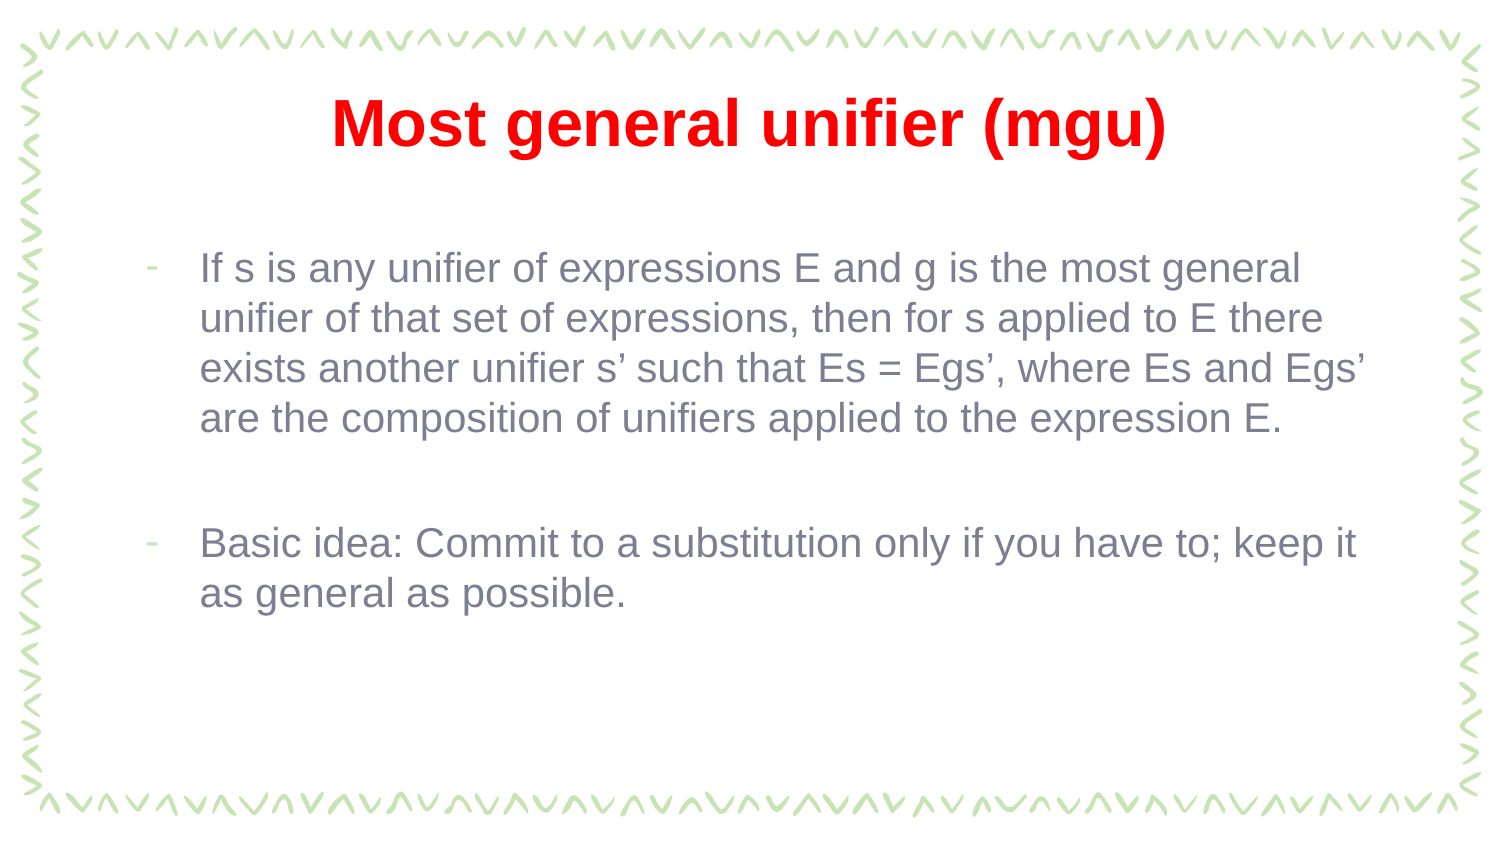

# Most general unifier (mgu)
If s is any unifier of expressions E and g is the most general unifier of that set of expressions, then for s applied to E there exists another unifier s’ such that Es = Egs’, where Es and Egs’ are the composition of unifiers applied to the expression E.

Basic idea: Commit to a substitution only if you have to; keep it as general as possible.